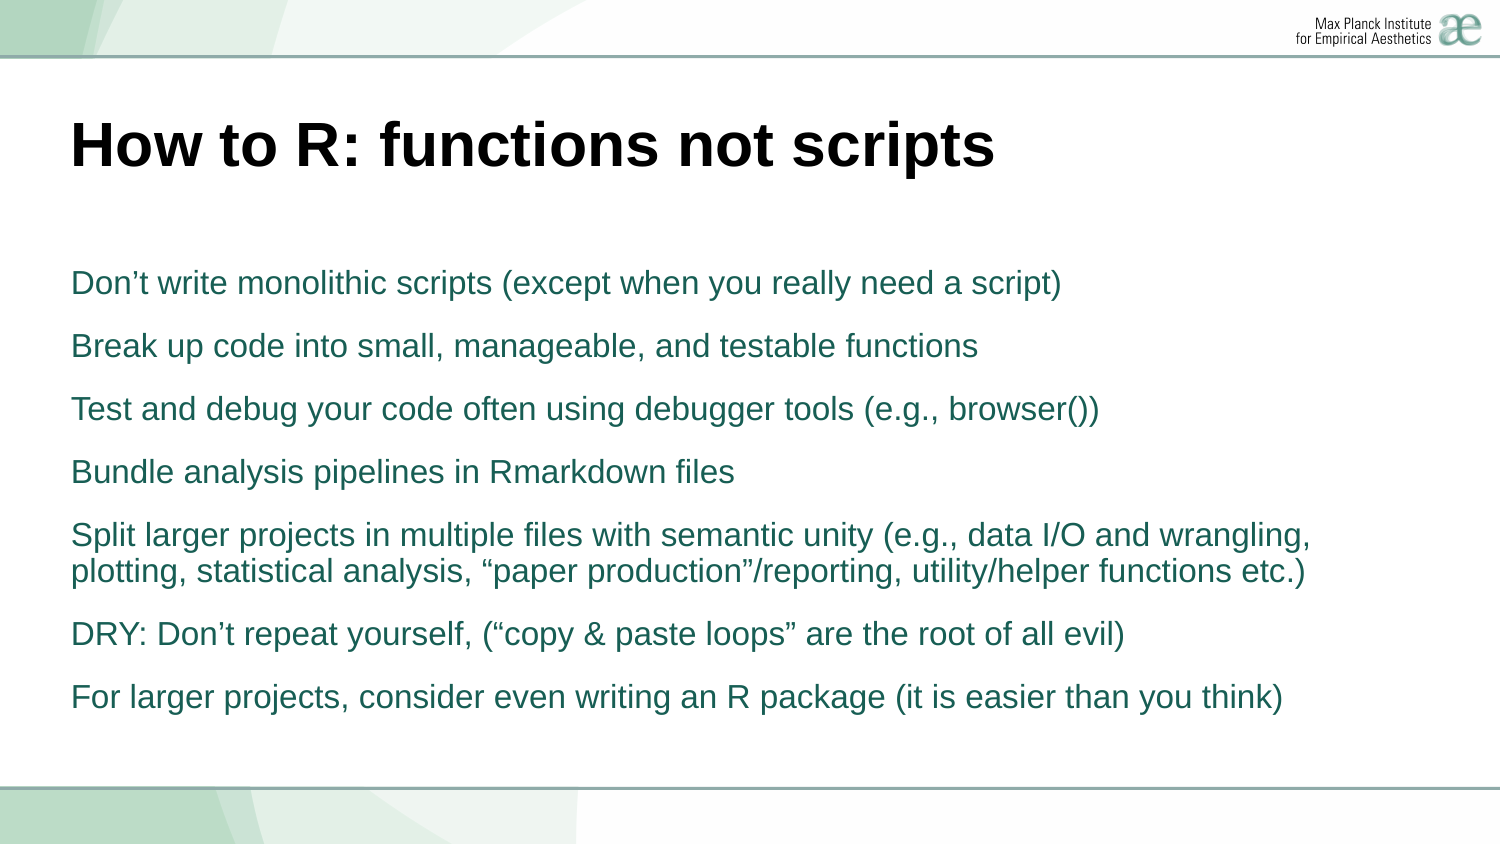

# How to R: functions not scripts
Don’t write monolithic scripts (except when you really need a script)
Break up code into small, manageable, and testable functions
Test and debug your code often using debugger tools (e.g., browser())
Bundle analysis pipelines in Rmarkdown files
Split larger projects in multiple files with semantic unity (e.g., data I/O and wrangling, plotting, statistical analysis, “paper production”/reporting, utility/helper functions etc.)
DRY: Don’t repeat yourself, (“copy & paste loops” are the root of all evil)
For larger projects, consider even writing an R package (it is easier than you think)